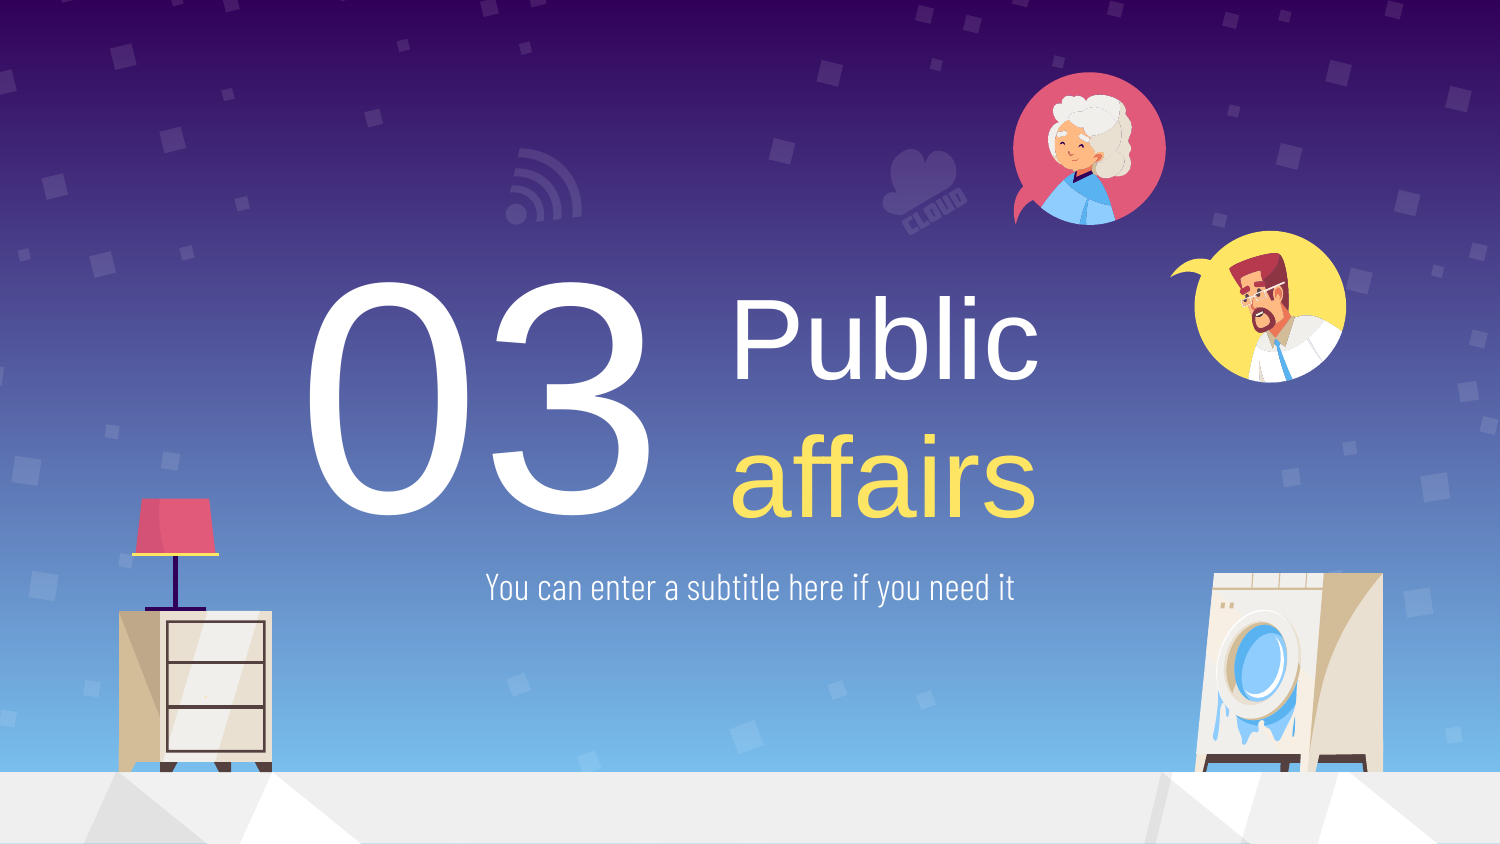

03

# Public affairs

You can enter a subtitle here if you need it